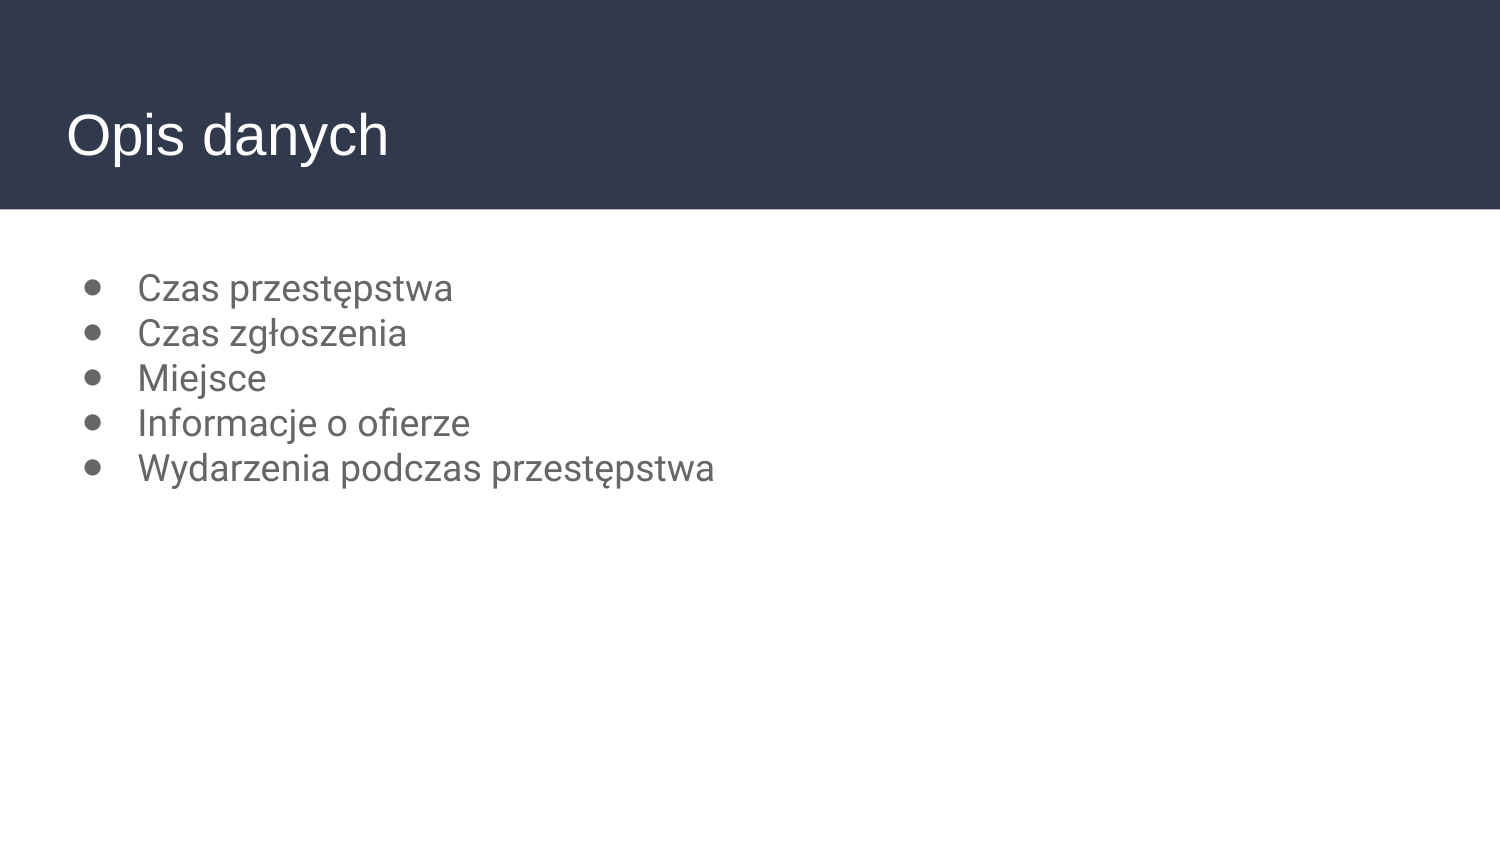

# Opis danych
Czas przestępstwa
Czas zgłoszenia
Miejsce
Informacje o ofierze
Wydarzenia podczas przestępstwa